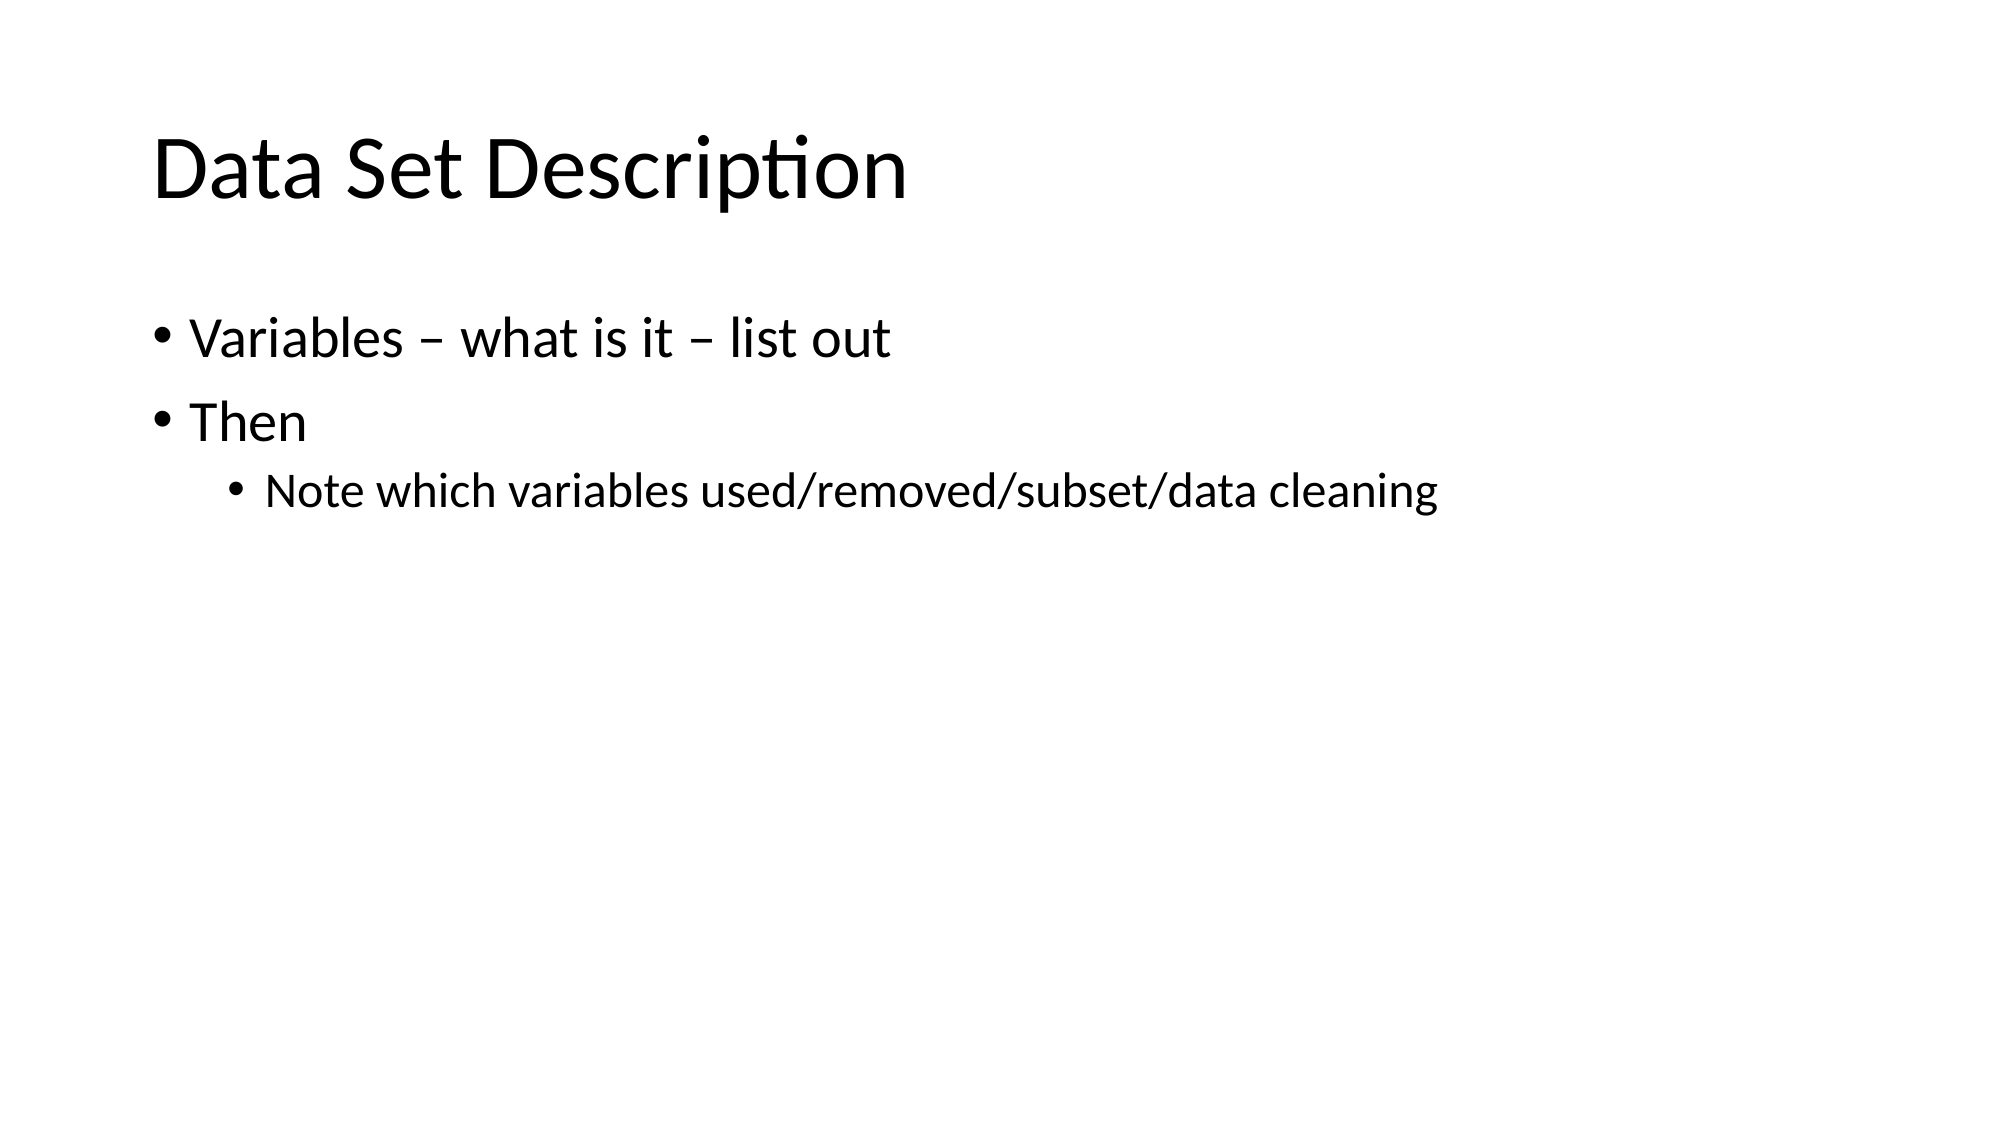

# Data Set Description
Variables – what is it – list out
Then
Note which variables used/removed/subset/data cleaning